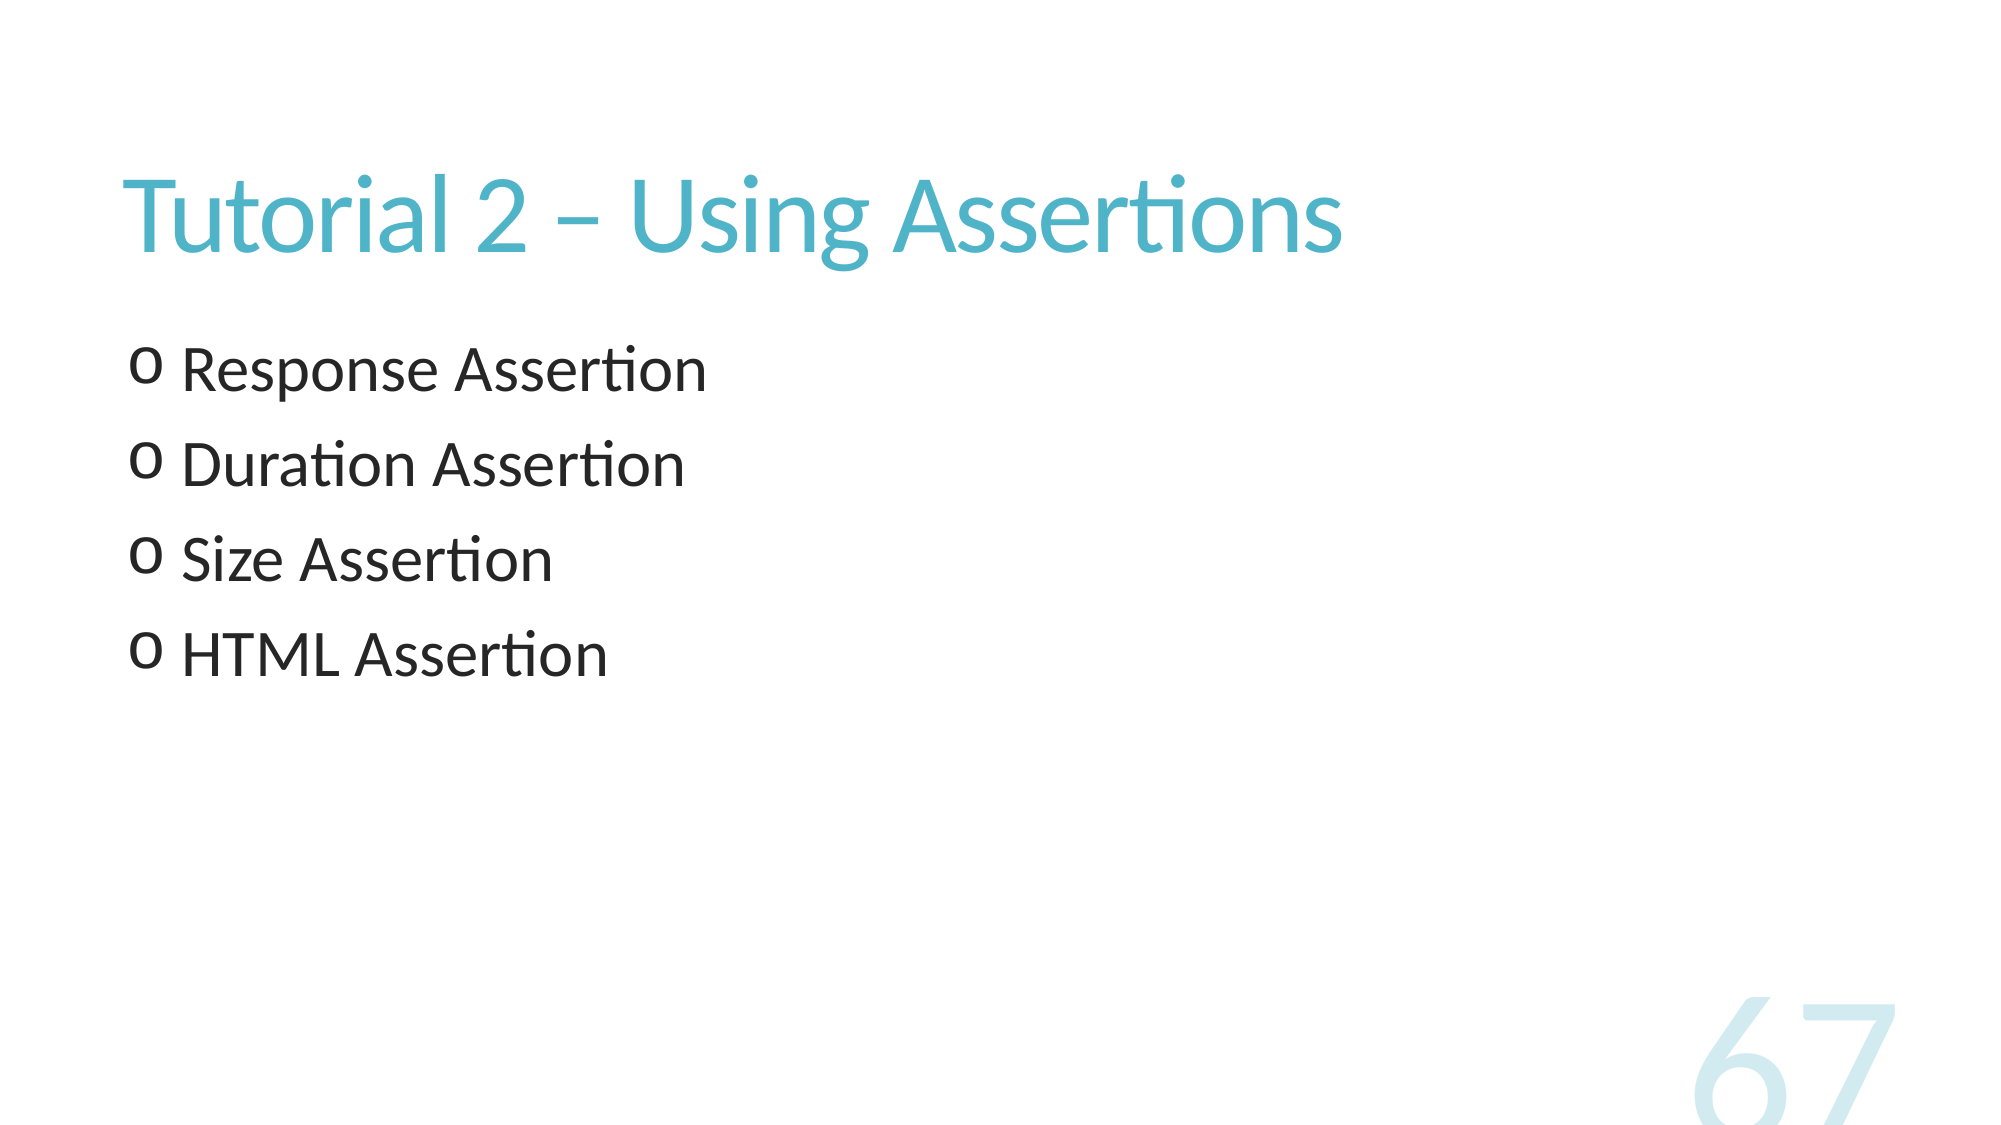

# Tutorial 2 – Using Assertions
 Response Assertion
 Duration Assertion
 Size Assertion
 HTML Assertion
67